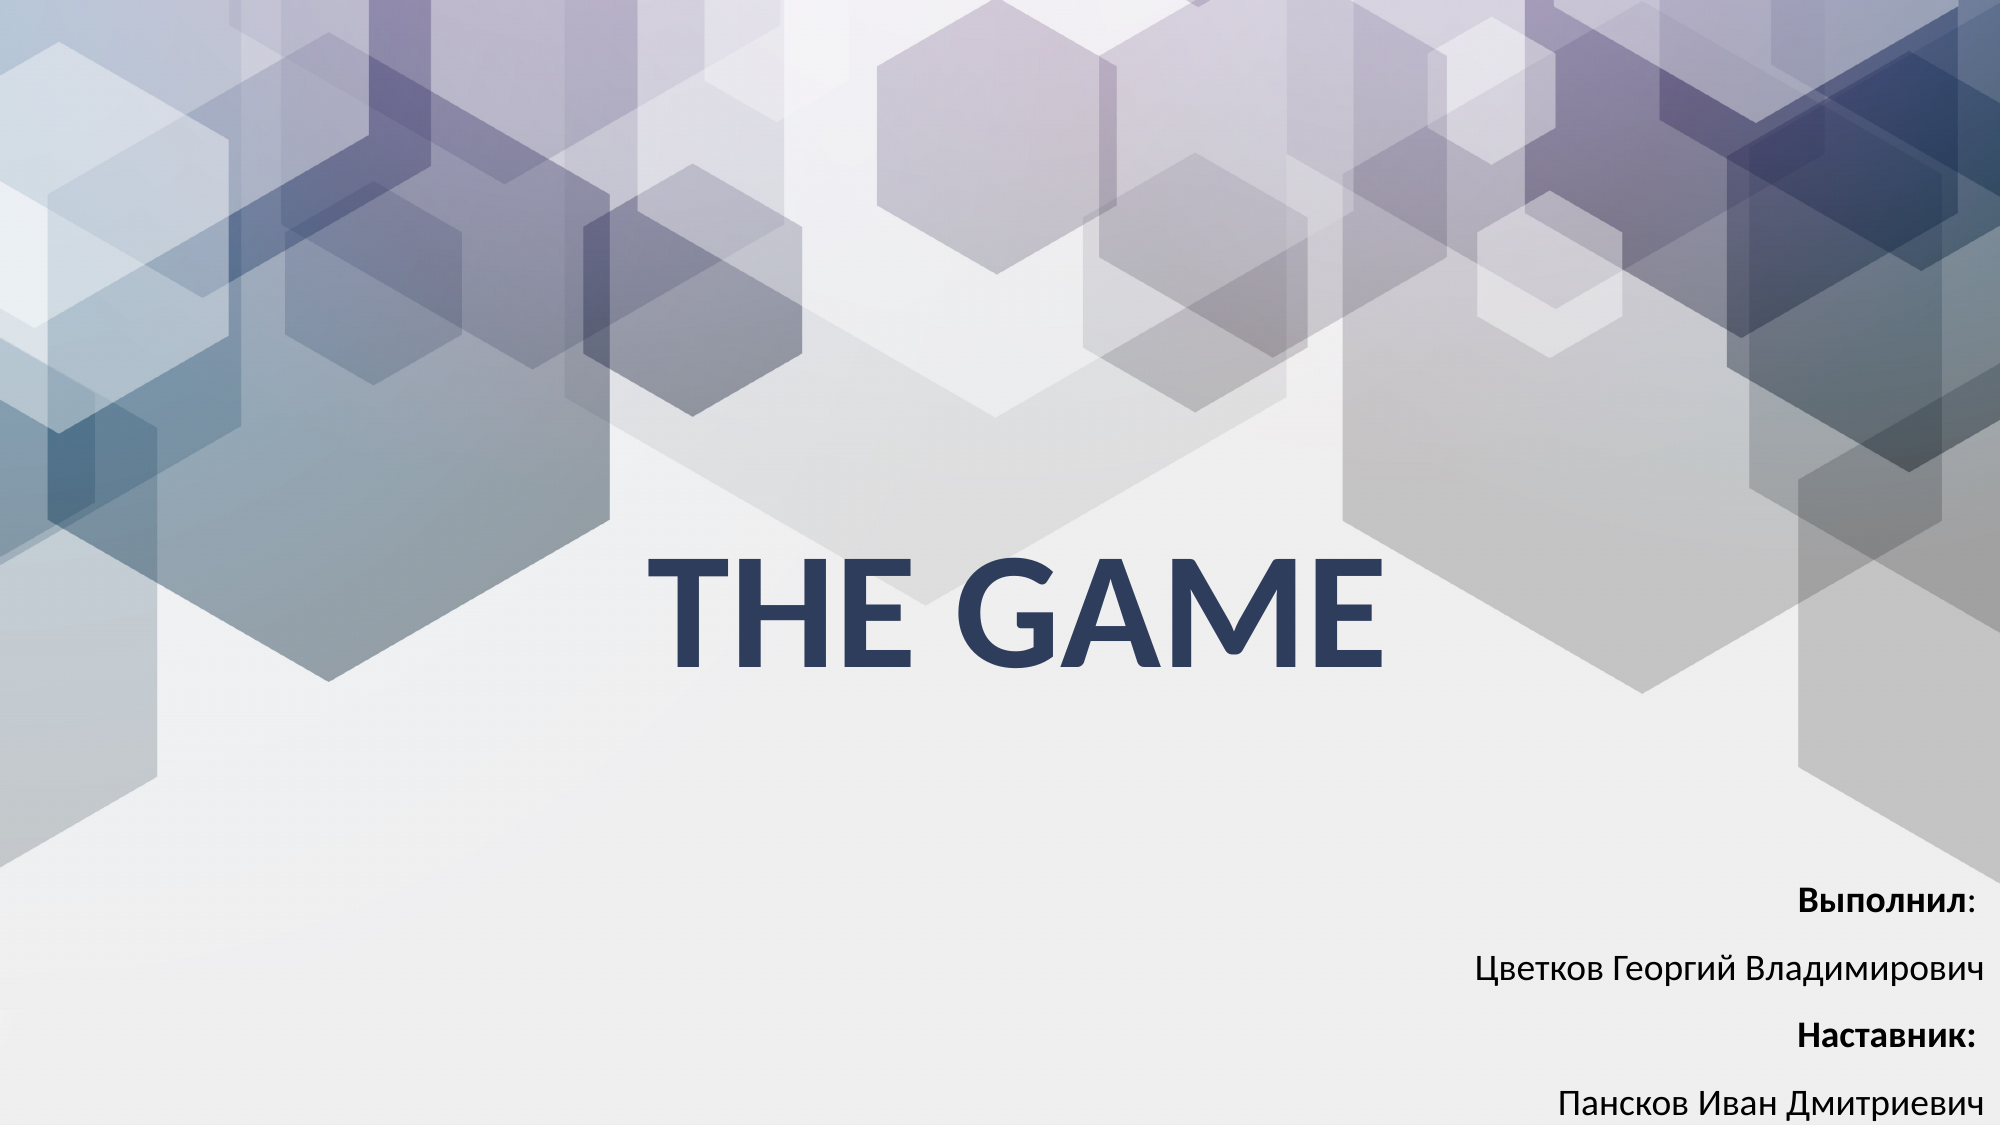

# THE GAME
Выполнил:
Цветков Георгий Владимирович
Наставник:
Пансков Иван Дмитриевич